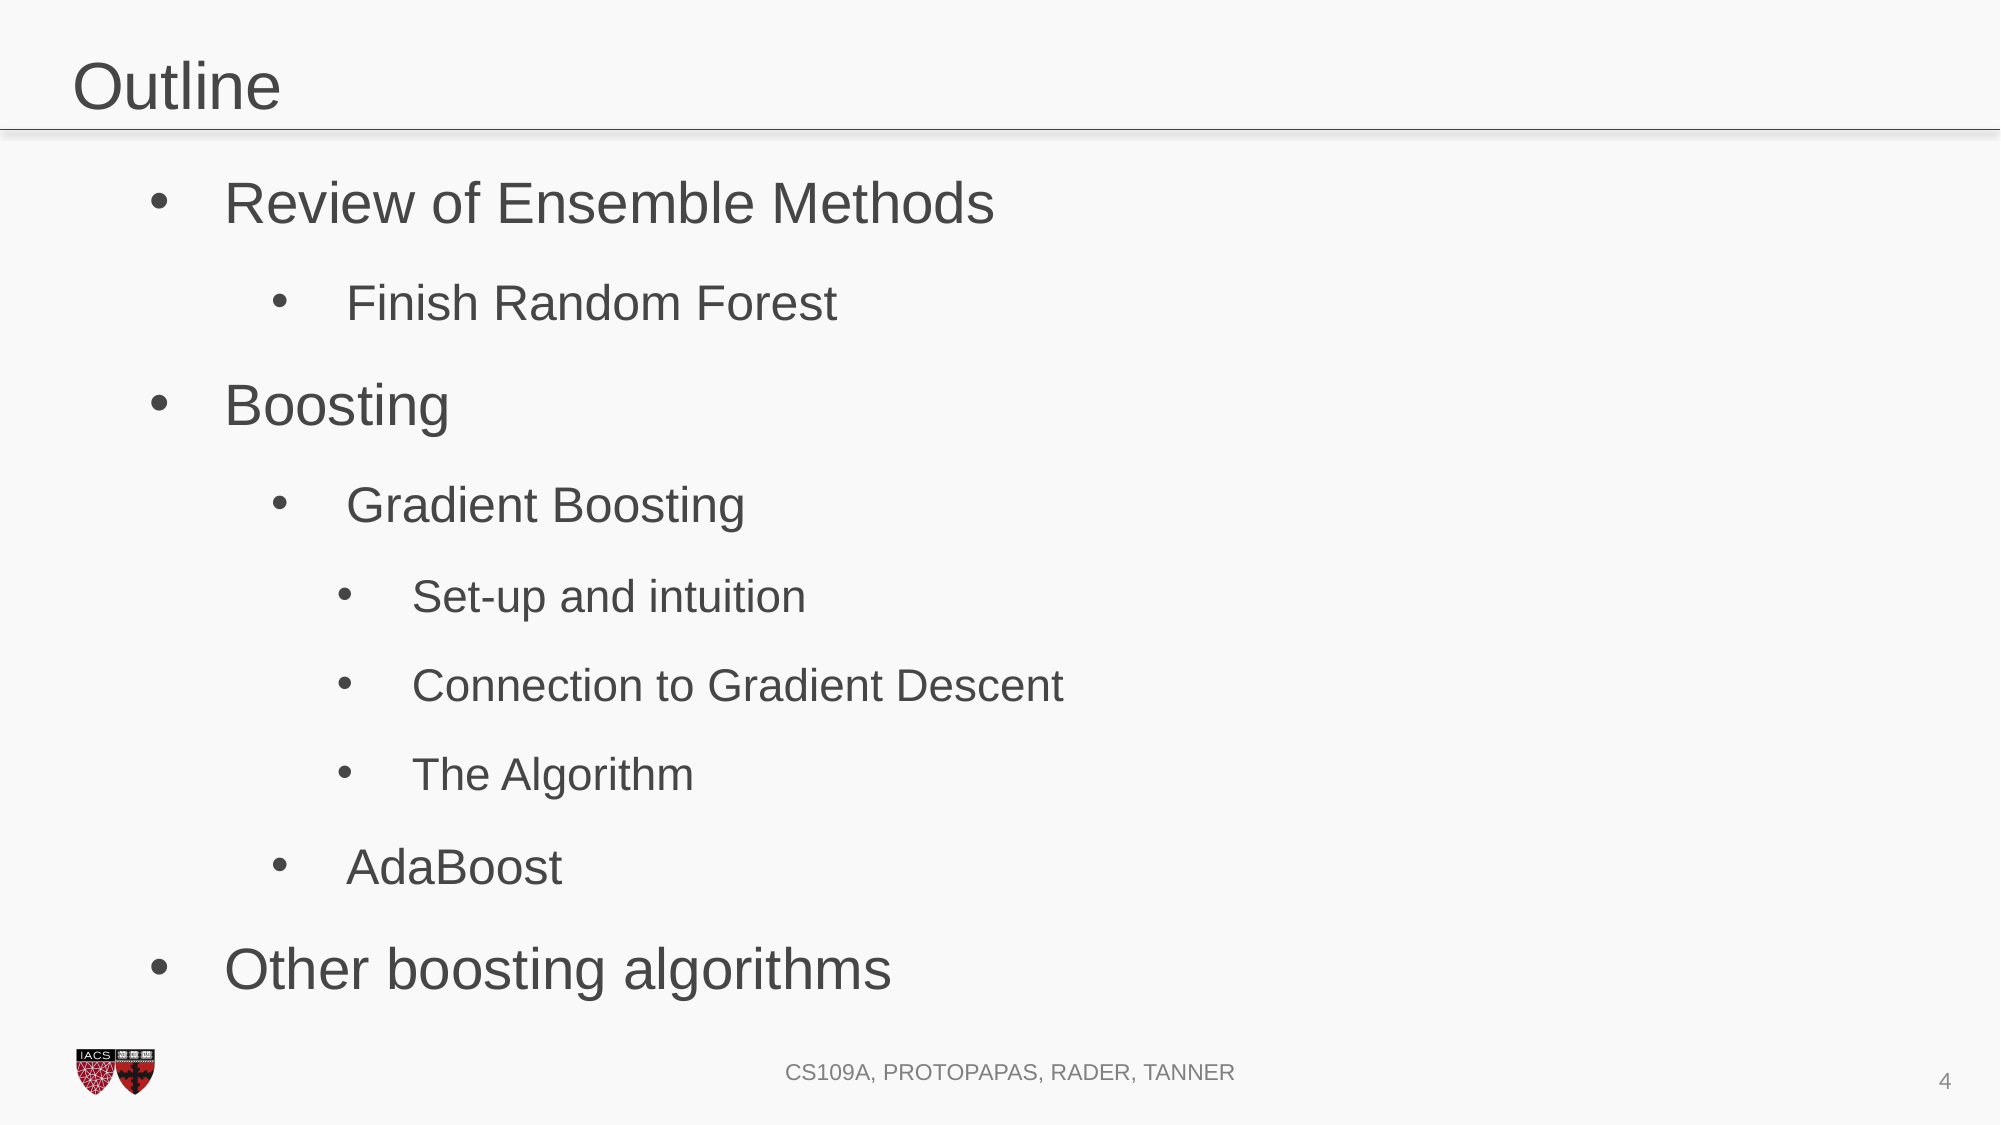

# Outline
Review of Ensemble Methods
Finish Random Forest
Boosting
Gradient Boosting
Set-up and intuition
Connection to Gradient Descent
The Algorithm
AdaBoost
Other boosting algorithms

4